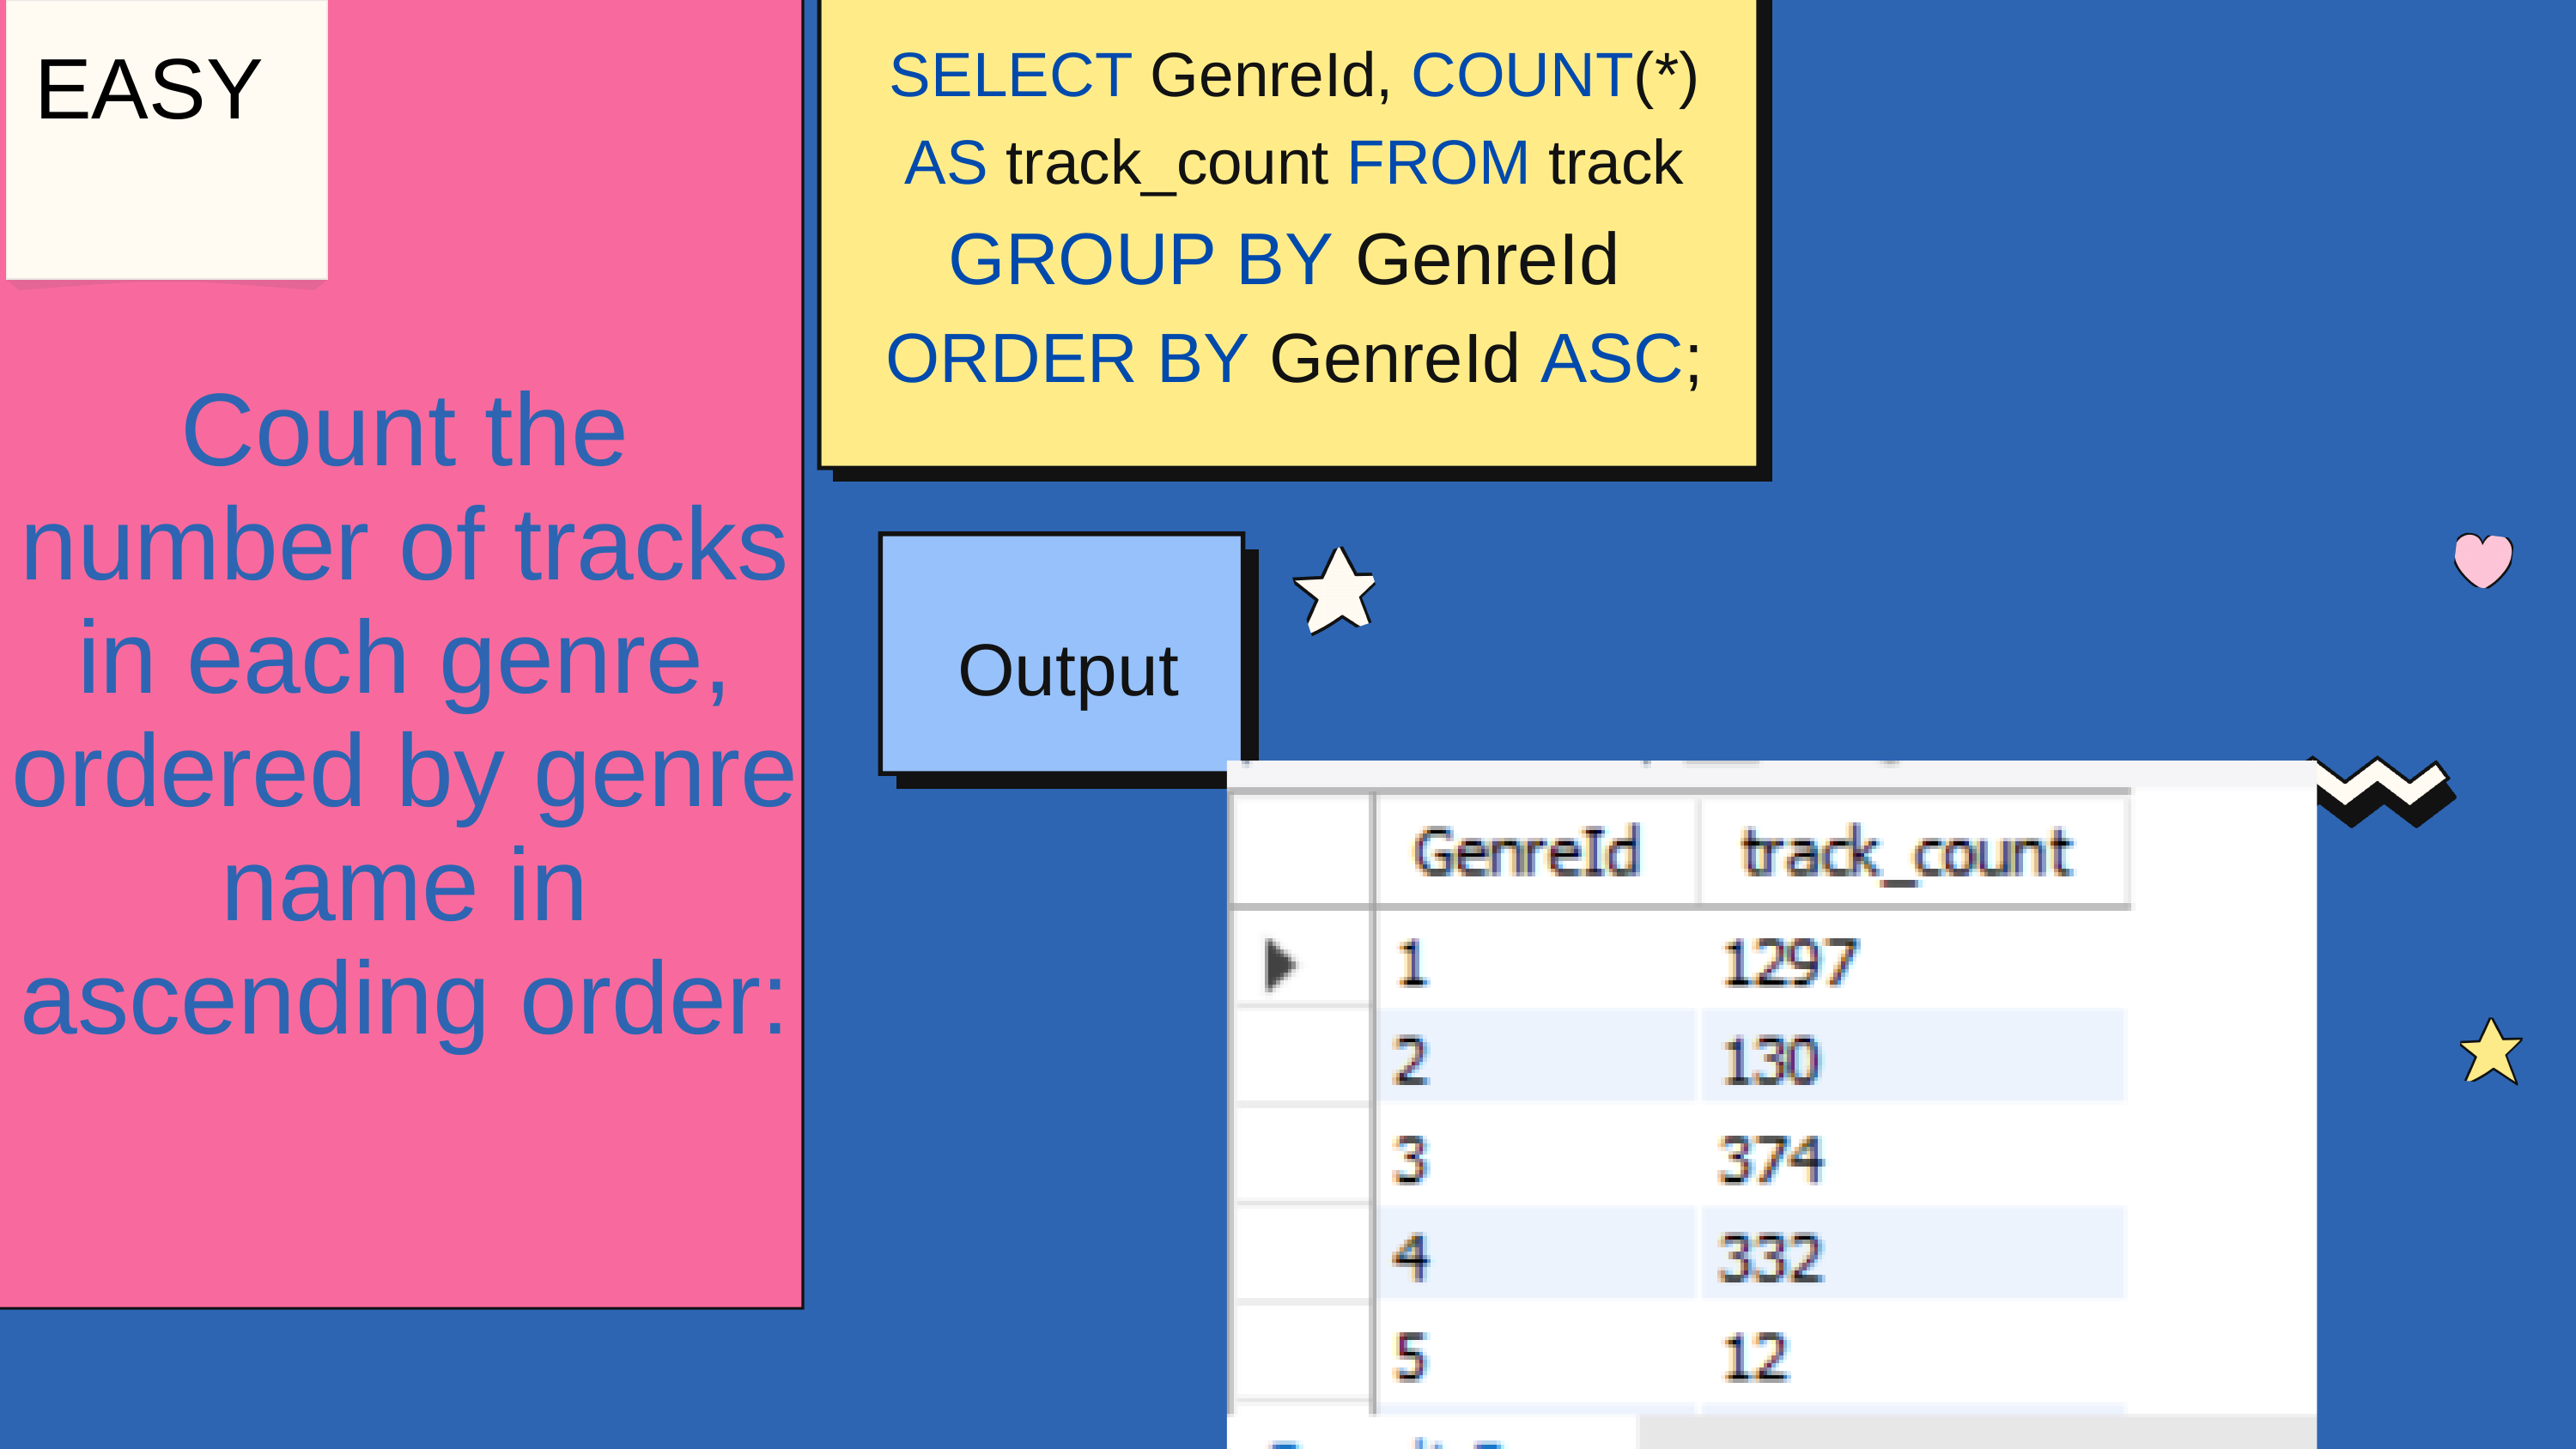

SELECT GenreId, COUNT(*) AS track_count FROM track
GROUP BY GenreId
ORDER BY GenreId ASC;

EASY
Count the number of tracks in each genre, ordered by genre name in ascending order:

Output